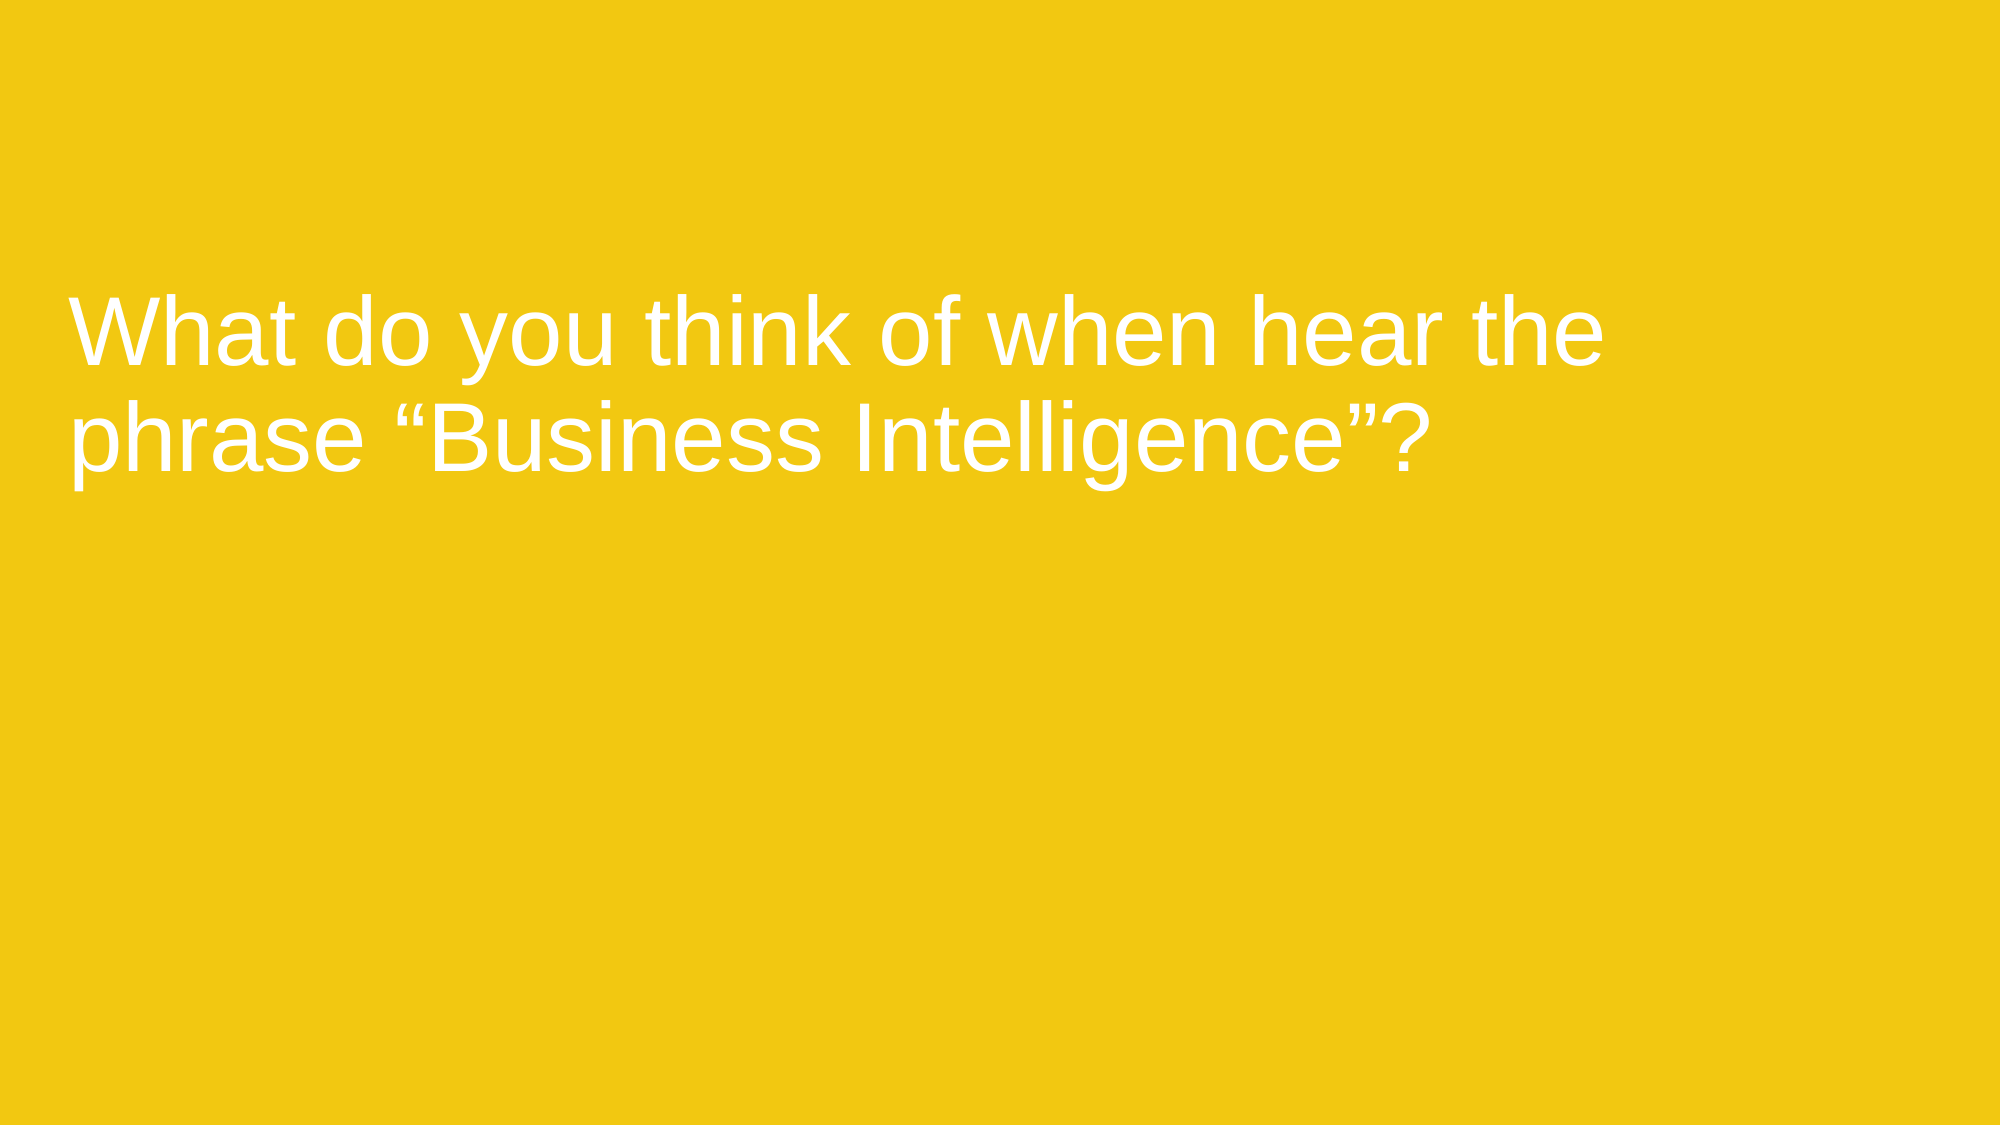

# What do you think of when hear the phrase “Business Intelligence”?